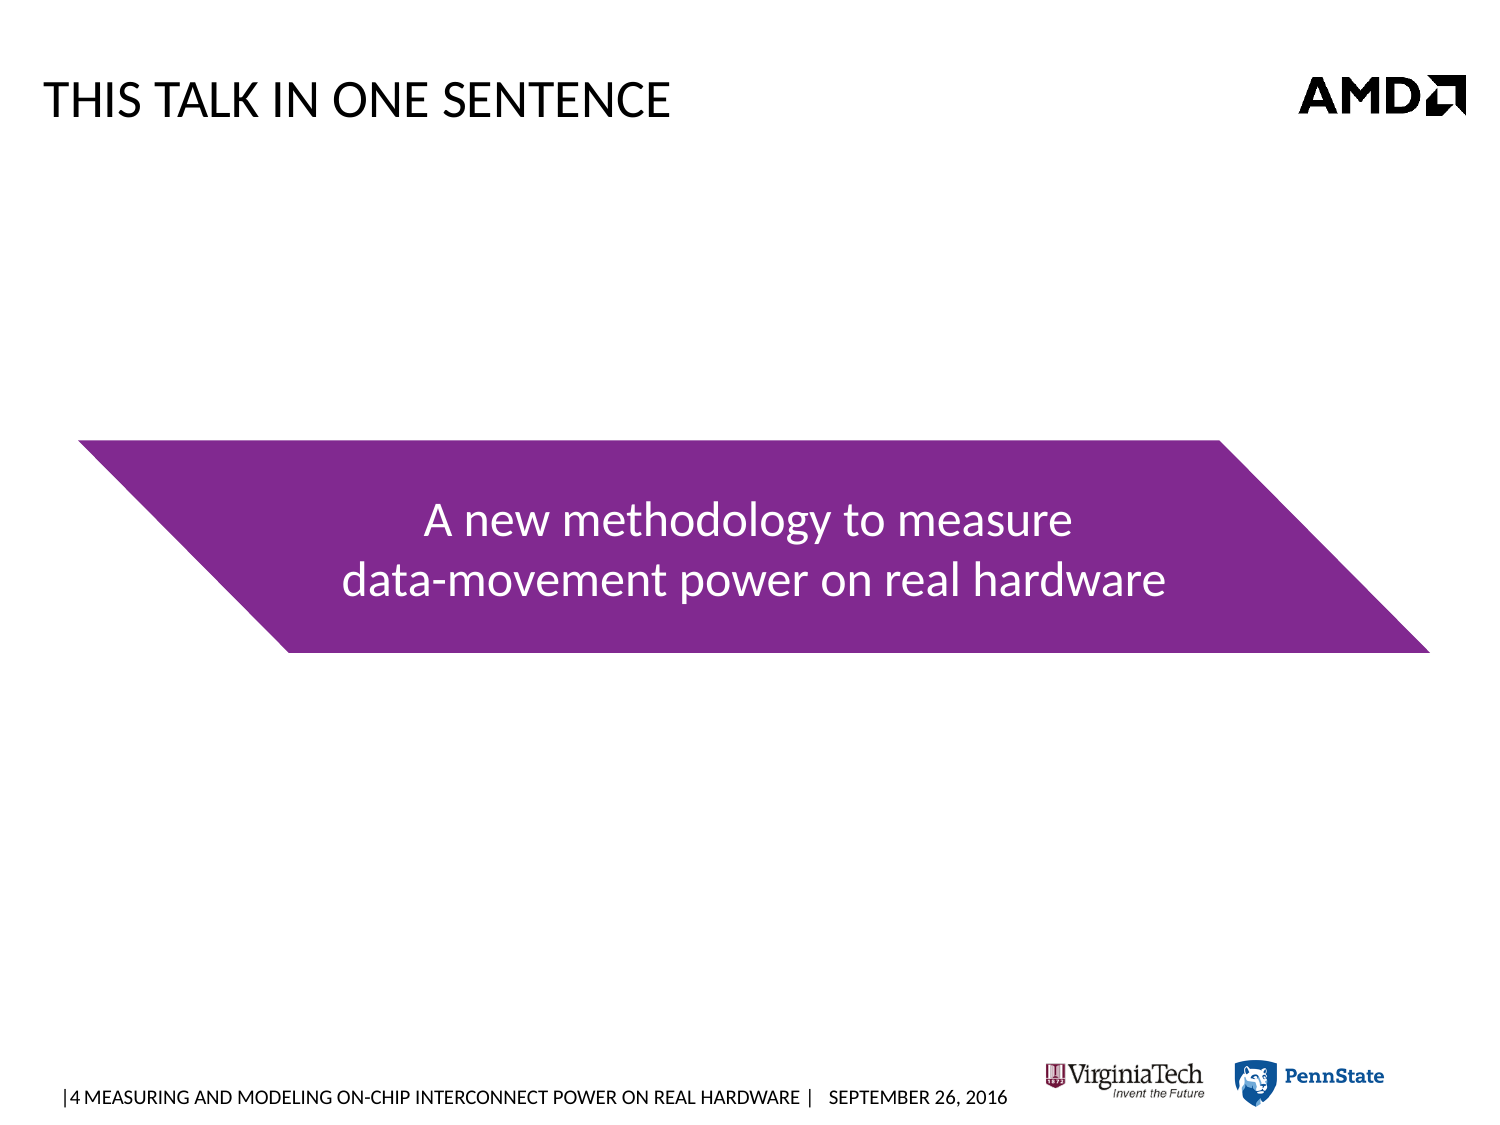

# This Talk in One Sentence
A new methodology to measure
data-movement power on real hardware